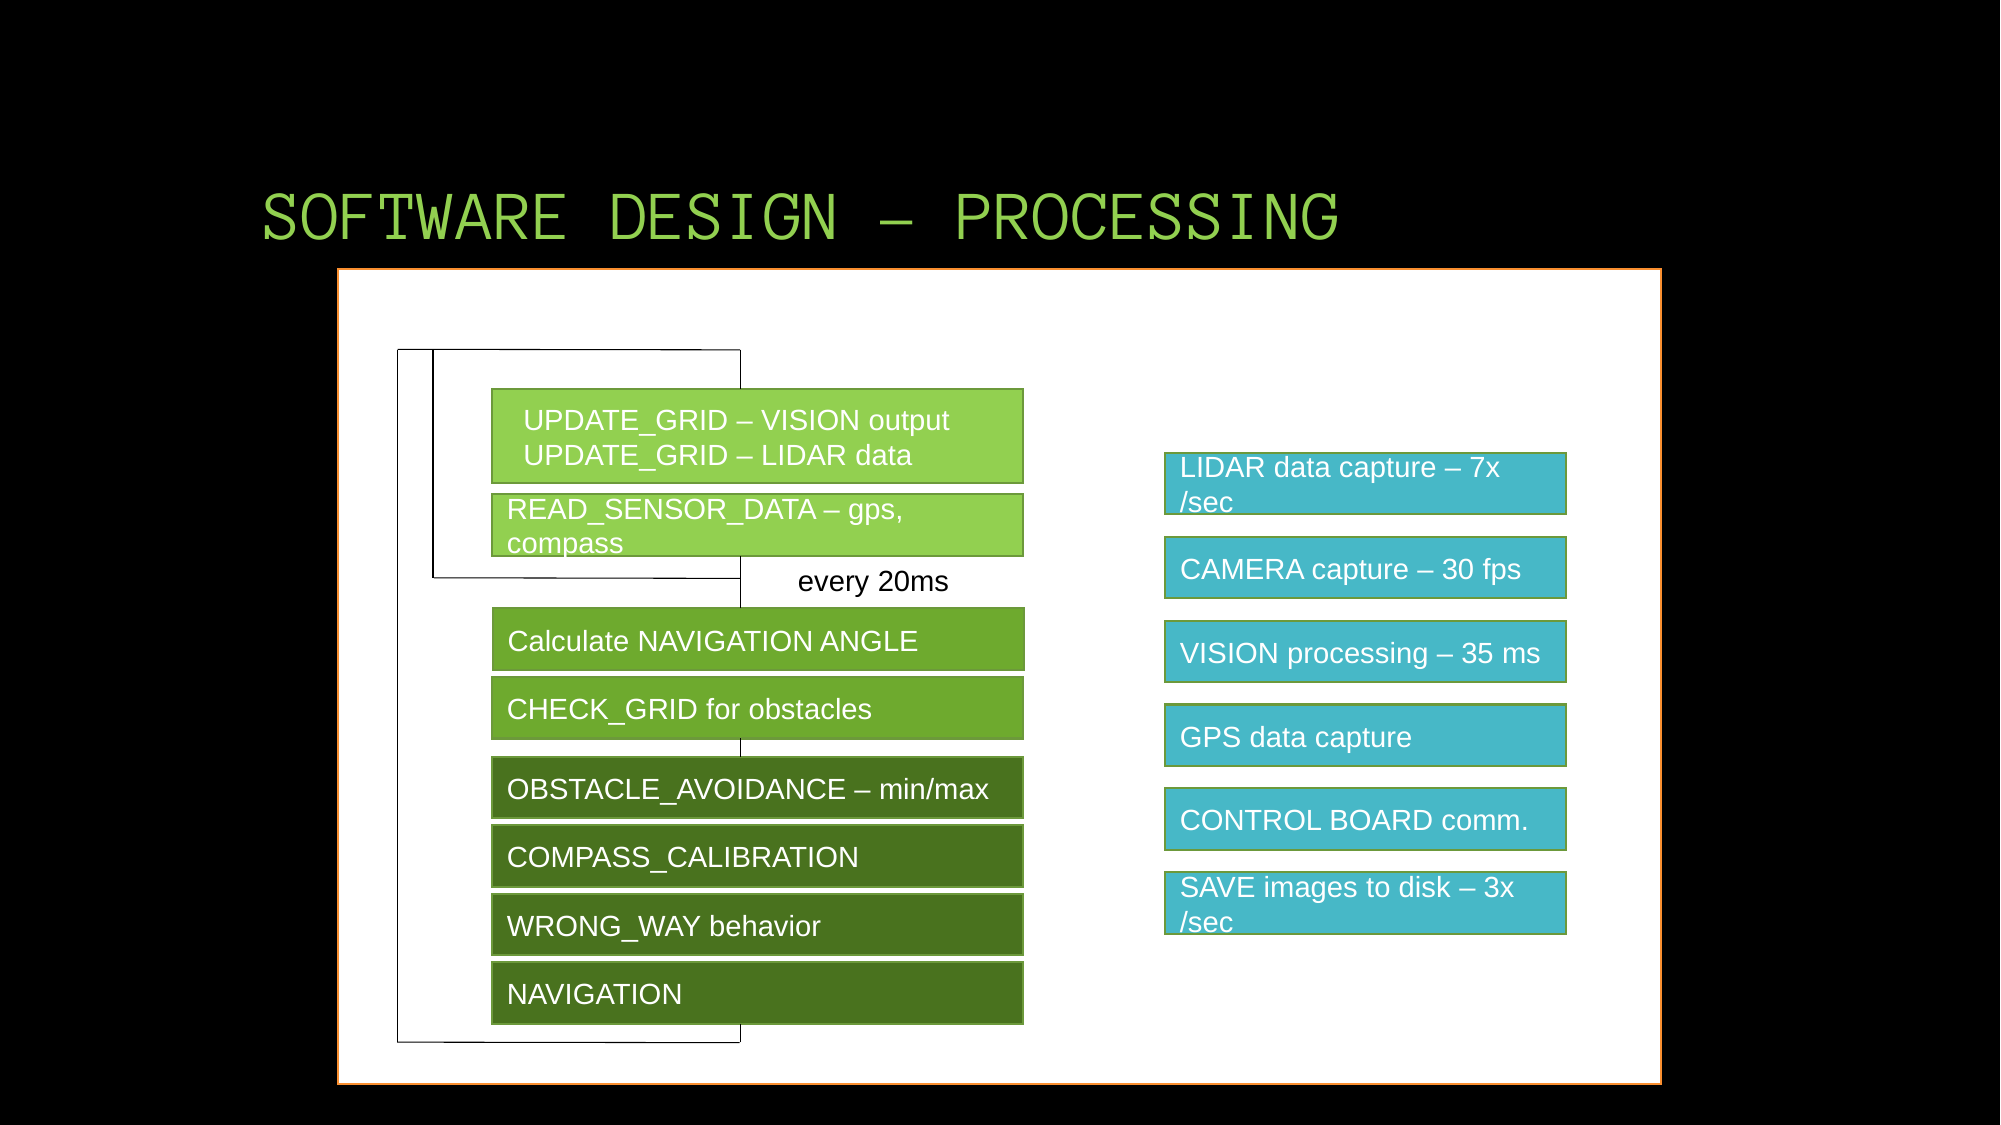

# SOFTWARE DESIGN – PROCESSING

  UPDATE_GRID – VISION output
  UPDATE_GRID – LIDAR data
LIDAR data capture – 7x /sec
READ_SENSOR_DATA – gps, compass
CAMERA capture – 30 fps
every 20ms
Calculate NAVIGATION ANGLE
VISION processing – 35 ms
CHECK_GRID for obstacles
GPS data capture
OBSTACLE_AVOIDANCE – min/max
CONTROL BOARD comm.
COMPASS_CALIBRATION
SAVE images to disk – 3x /sec
WRONG_WAY behavior
NAVIGATION